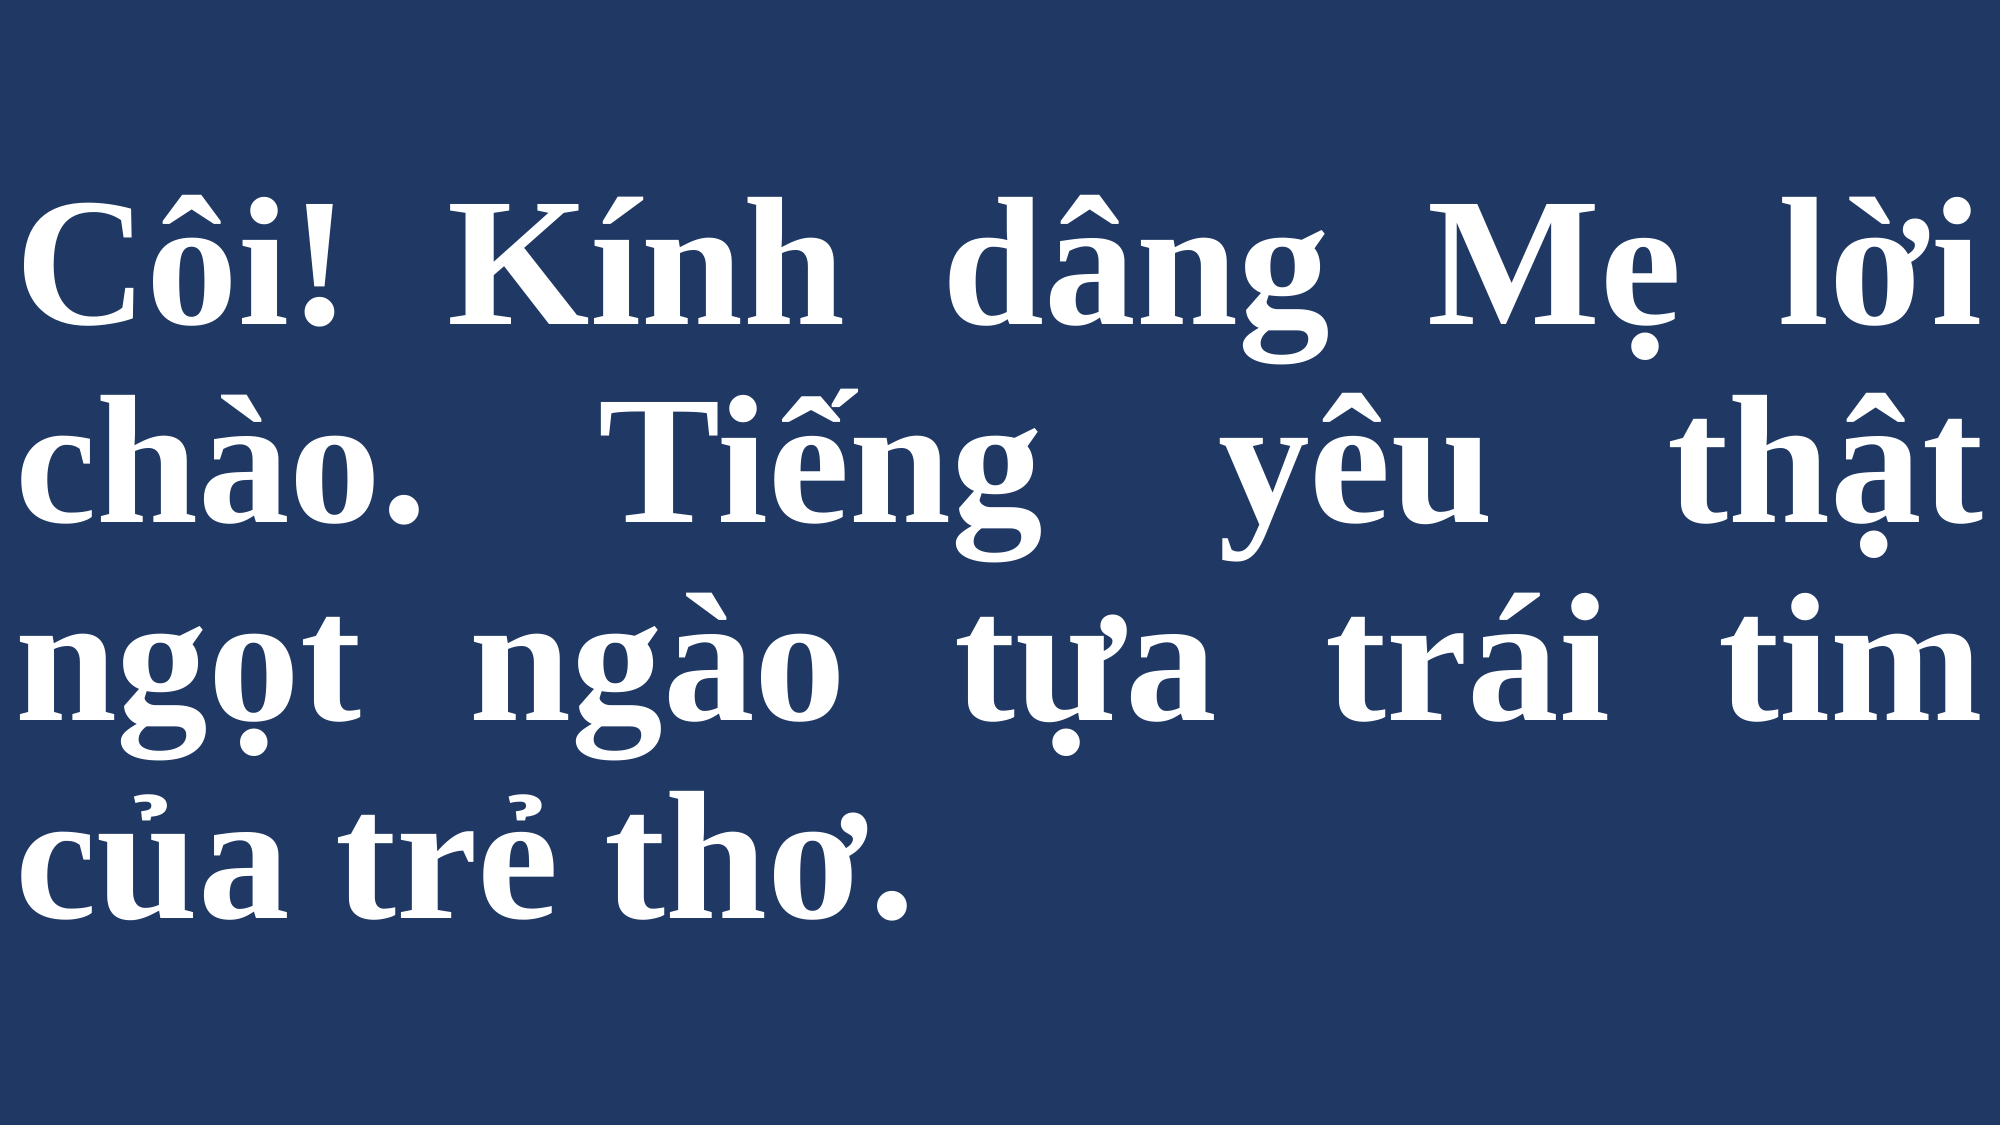

# Côi! Kính dâng Mẹ lời chào. Tiếng yêu thật ngọt ngào tựa trái tim của trẻ thơ.